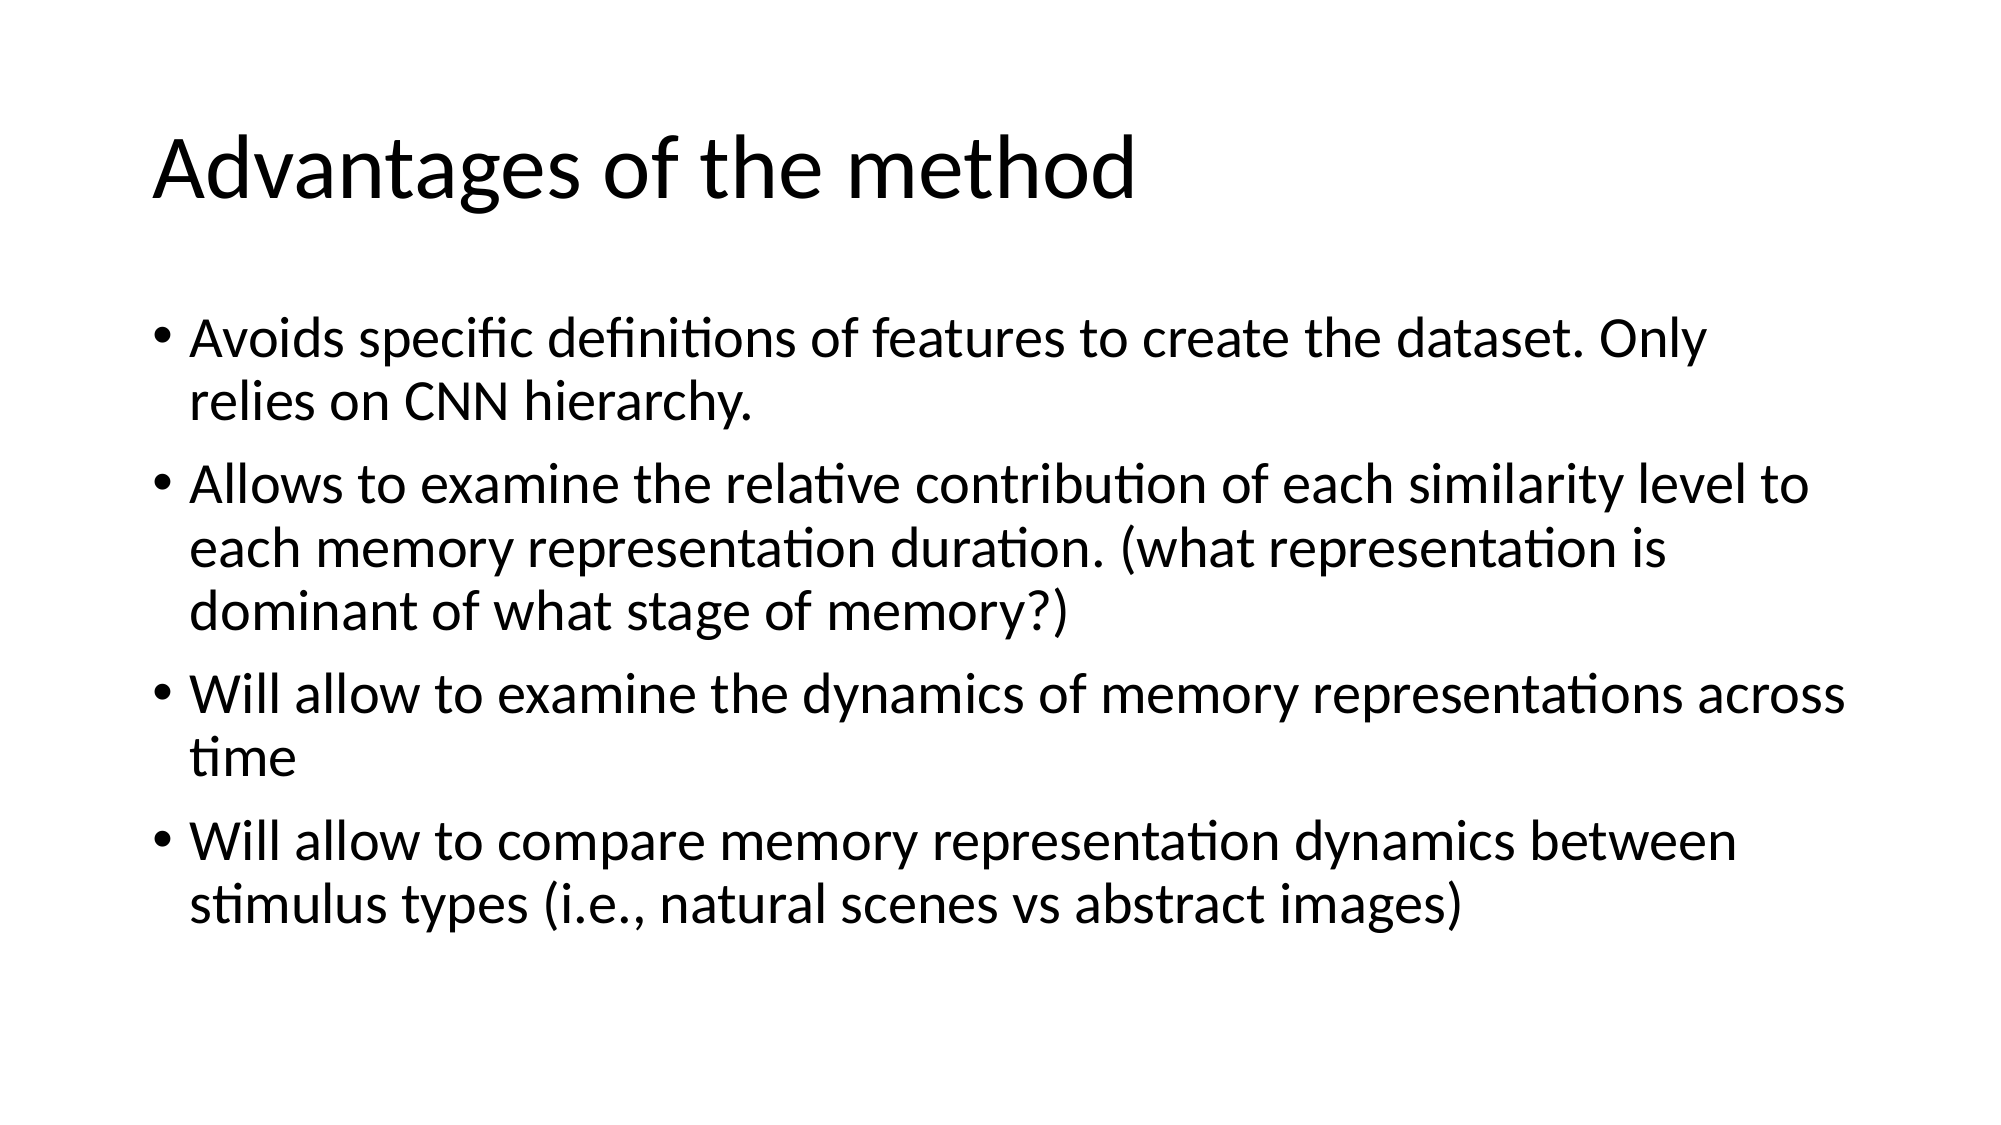

# Advantages of the method
Avoids specific definitions of features to create the dataset. Only relies on CNN hierarchy.
Allows to examine the relative contribution of each similarity level to each memory representation duration. (what representation is dominant of what stage of memory?)
Will allow to examine the dynamics of memory representations across time
Will allow to compare memory representation dynamics between stimulus types (i.e., natural scenes vs abstract images)